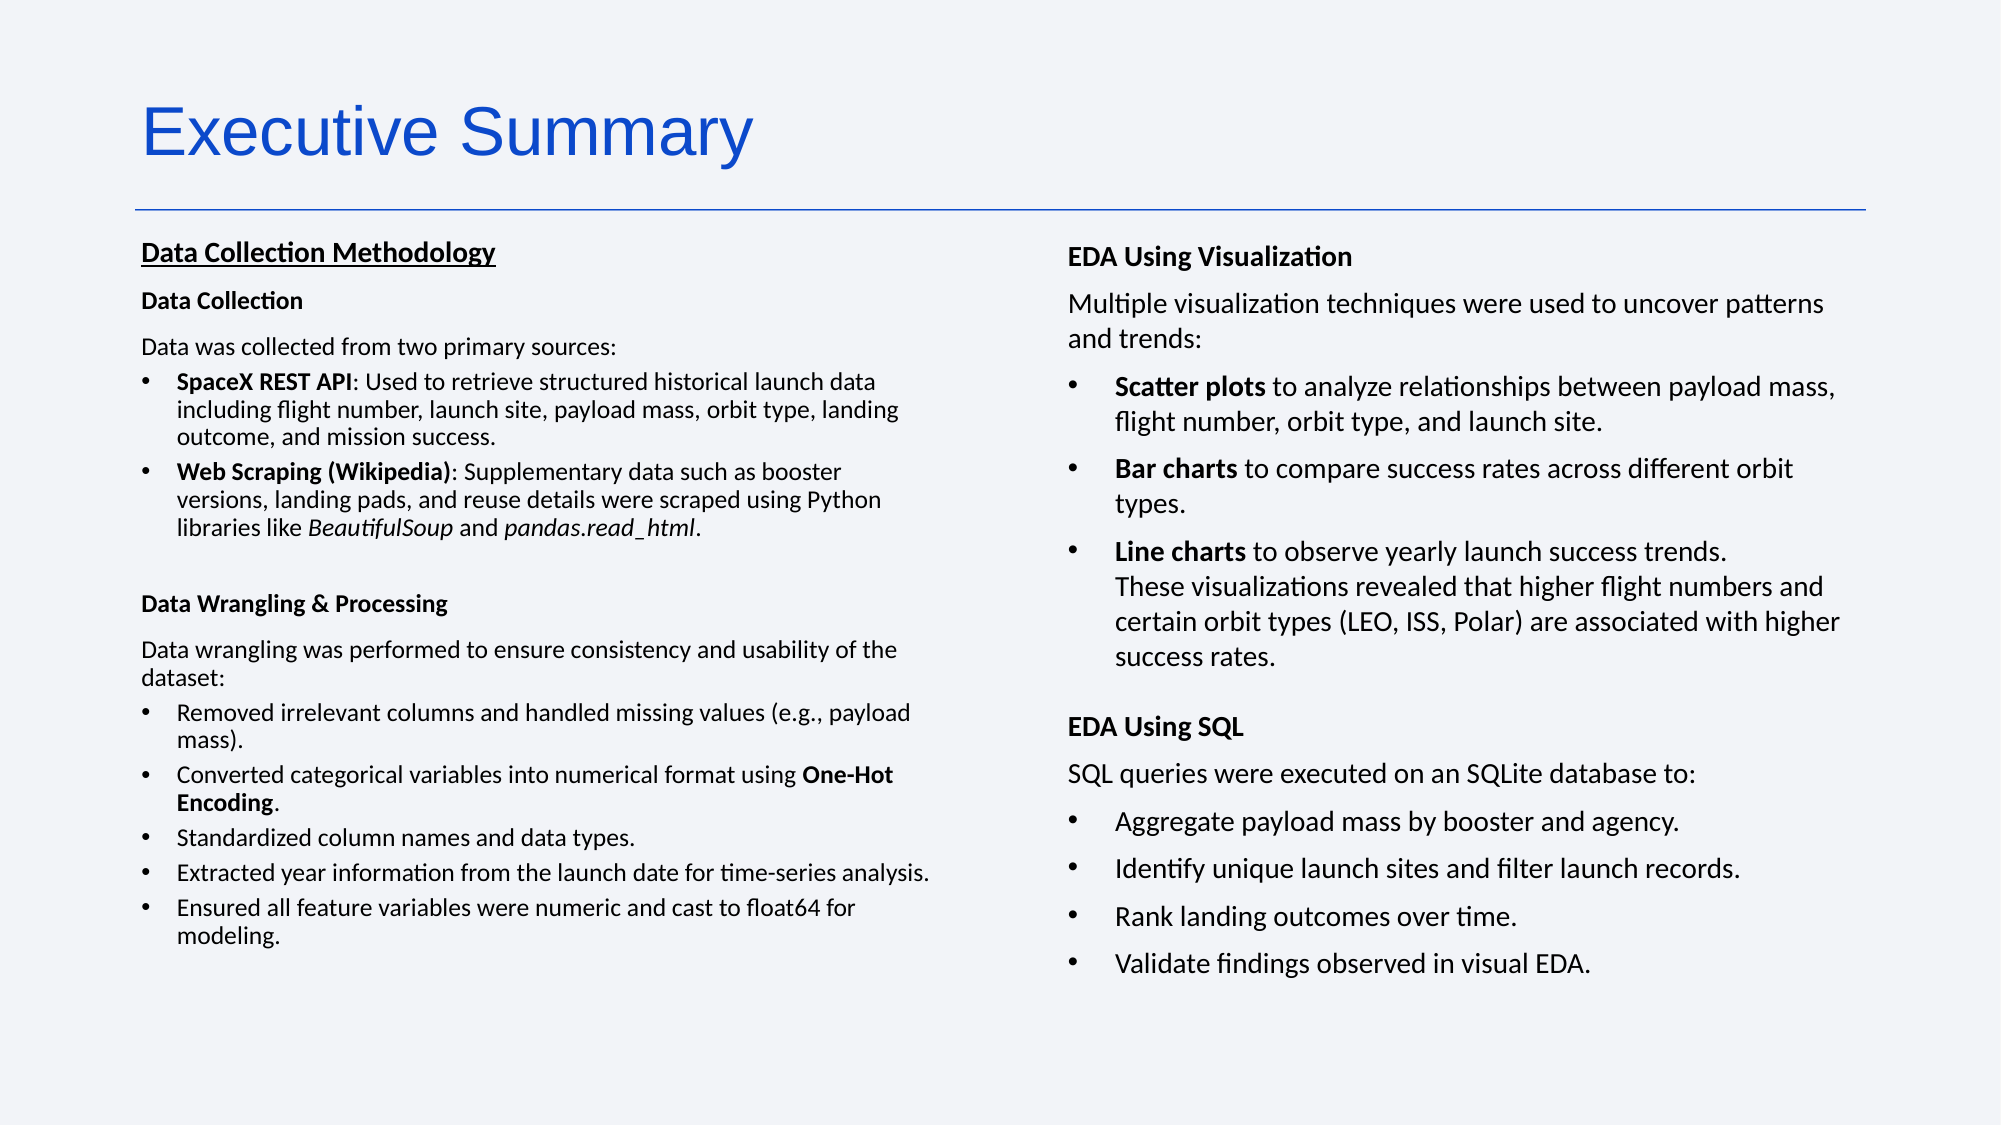

Executive Summary
Data Collection Methodology
Data Collection
Data was collected from two primary sources:
SpaceX REST API: Used to retrieve structured historical launch data including flight number, launch site, payload mass, orbit type, landing outcome, and mission success.
Web Scraping (Wikipedia): Supplementary data such as booster versions, landing pads, and reuse details were scraped using Python libraries like BeautifulSoup and pandas.read_html.

Data Wrangling & Processing
Data wrangling was performed to ensure consistency and usability of the dataset:
Removed irrelevant columns and handled missing values (e.g., payload mass).
Converted categorical variables into numerical format using One-Hot Encoding.
Standardized column names and data types.
Extracted year information from the launch date for time-series analysis.
Ensured all feature variables were numeric and cast to float64 for modeling.
EDA Using Visualization
Multiple visualization techniques were used to uncover patterns and trends:
Scatter plots to analyze relationships between payload mass, flight number, orbit type, and launch site.
Bar charts to compare success rates across different orbit types.
Line charts to observe yearly launch success trends.
These visualizations revealed that higher flight numbers and certain orbit types (LEO, ISS, Polar) are associated with higher success rates.

EDA Using SQL
SQL queries were executed on an SQLite database to:
Aggregate payload mass by booster and agency.
Identify unique launch sites and filter launch records.
Rank landing outcomes over time.
Validate findings observed in visual EDA.